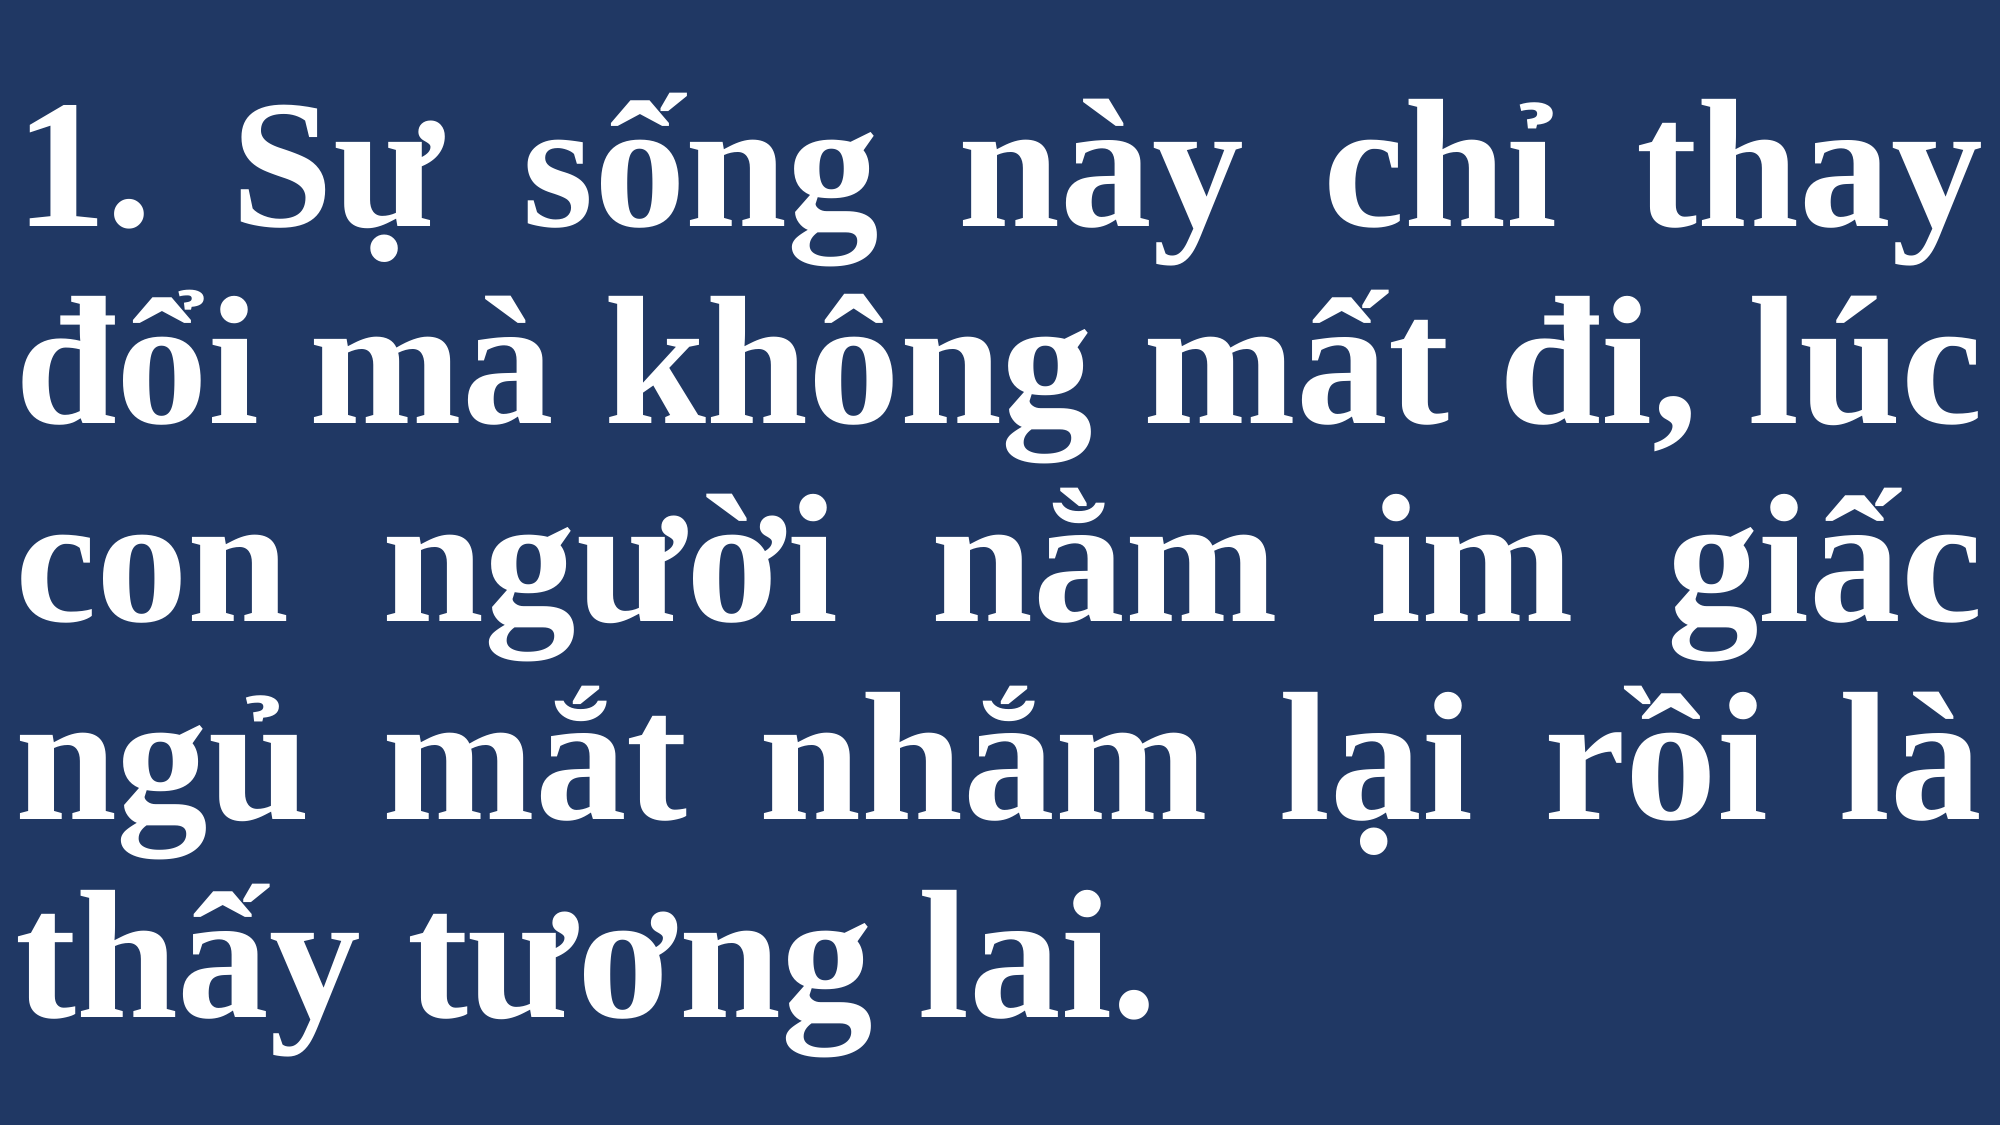

# 1. Sự sống này chỉ thay đổi mà không mất đi, lúc con người nằm im giấc ngủ mắt nhắm lại rồi là thấy tương lai.